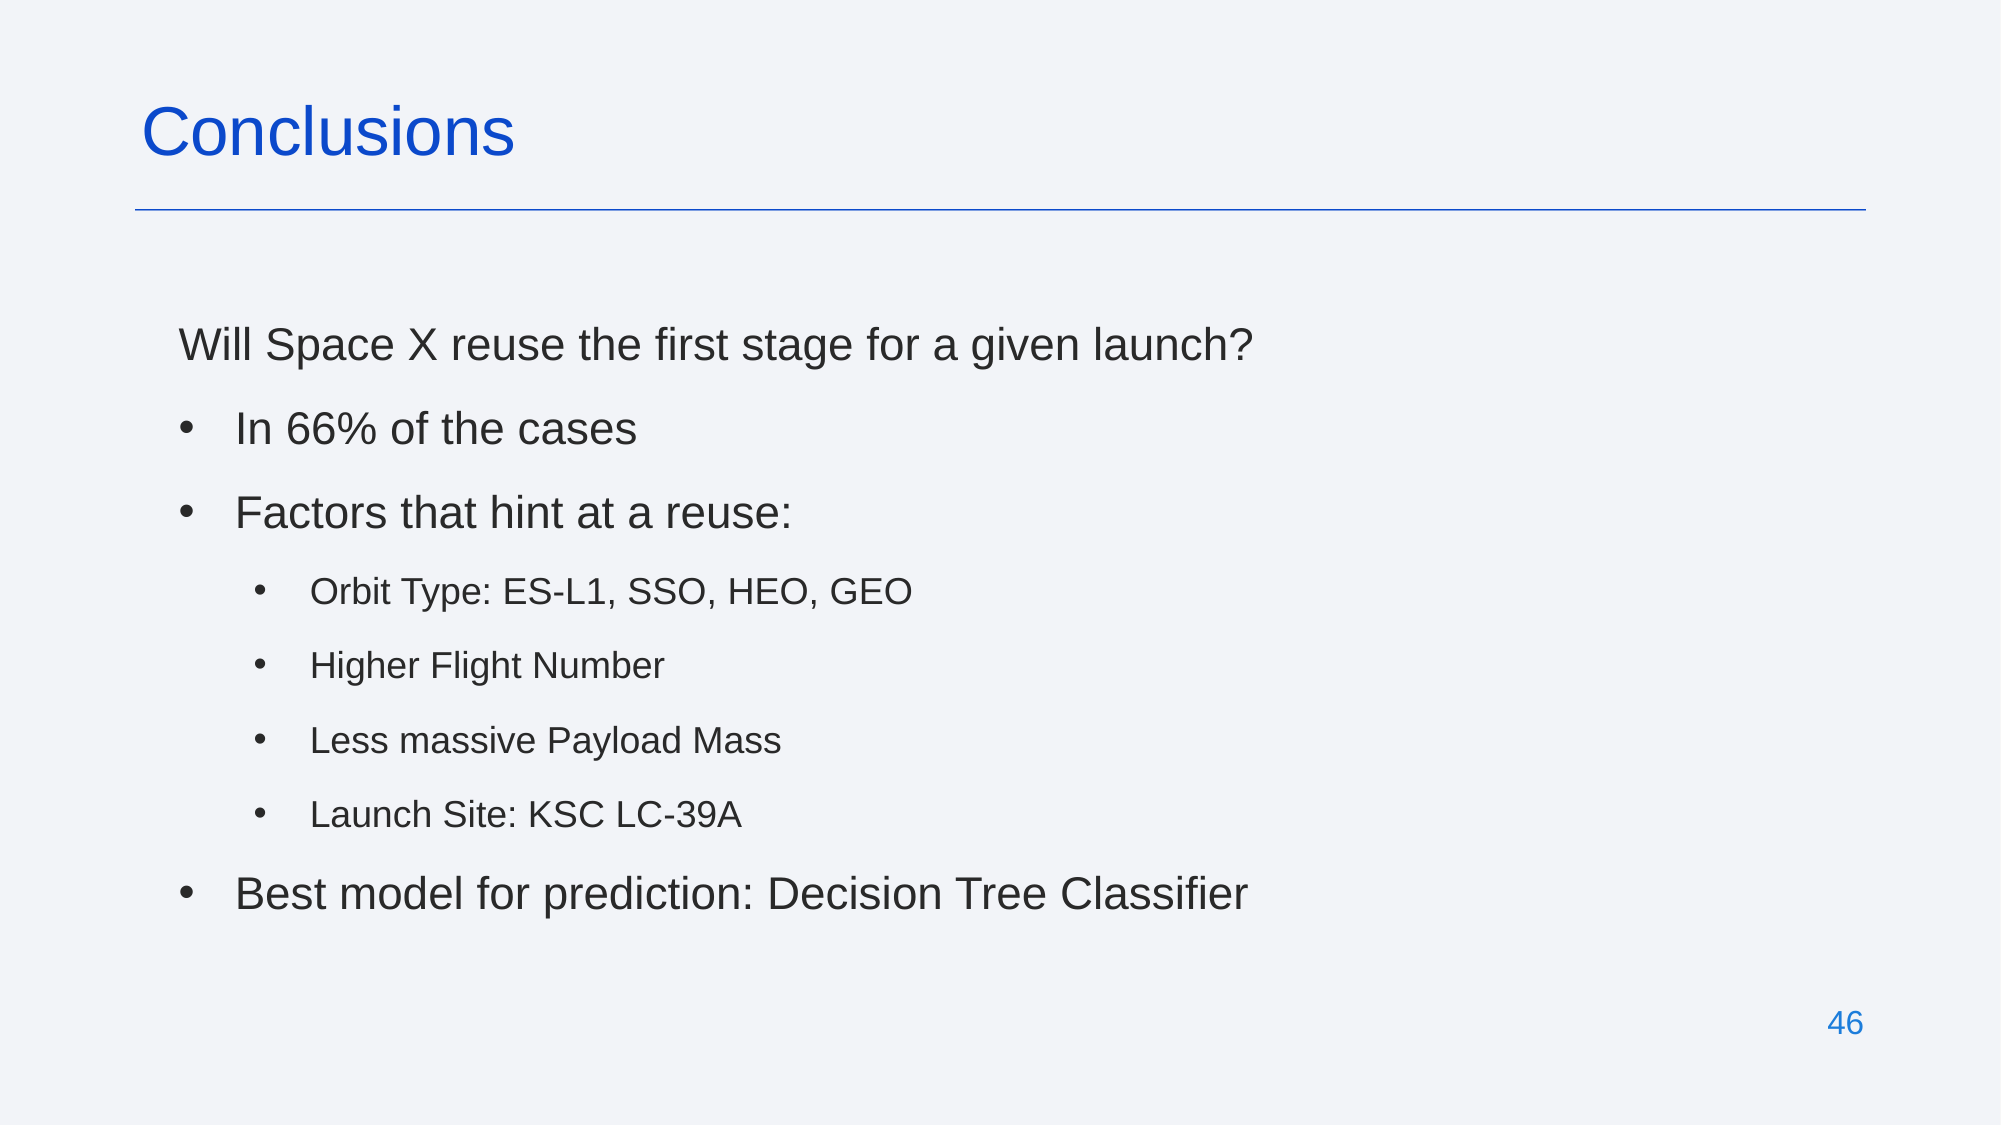

Conclusions
# Will Space X reuse the first stage for a given launch?
In 66% of the cases
Factors that hint at a reuse:
Orbit Type: ES-L1, SSO, HEO, GEO
Higher Flight Number
Less massive Payload Mass
Launch Site: KSC LC-39A
Best model for prediction: Decision Tree Classifier

46